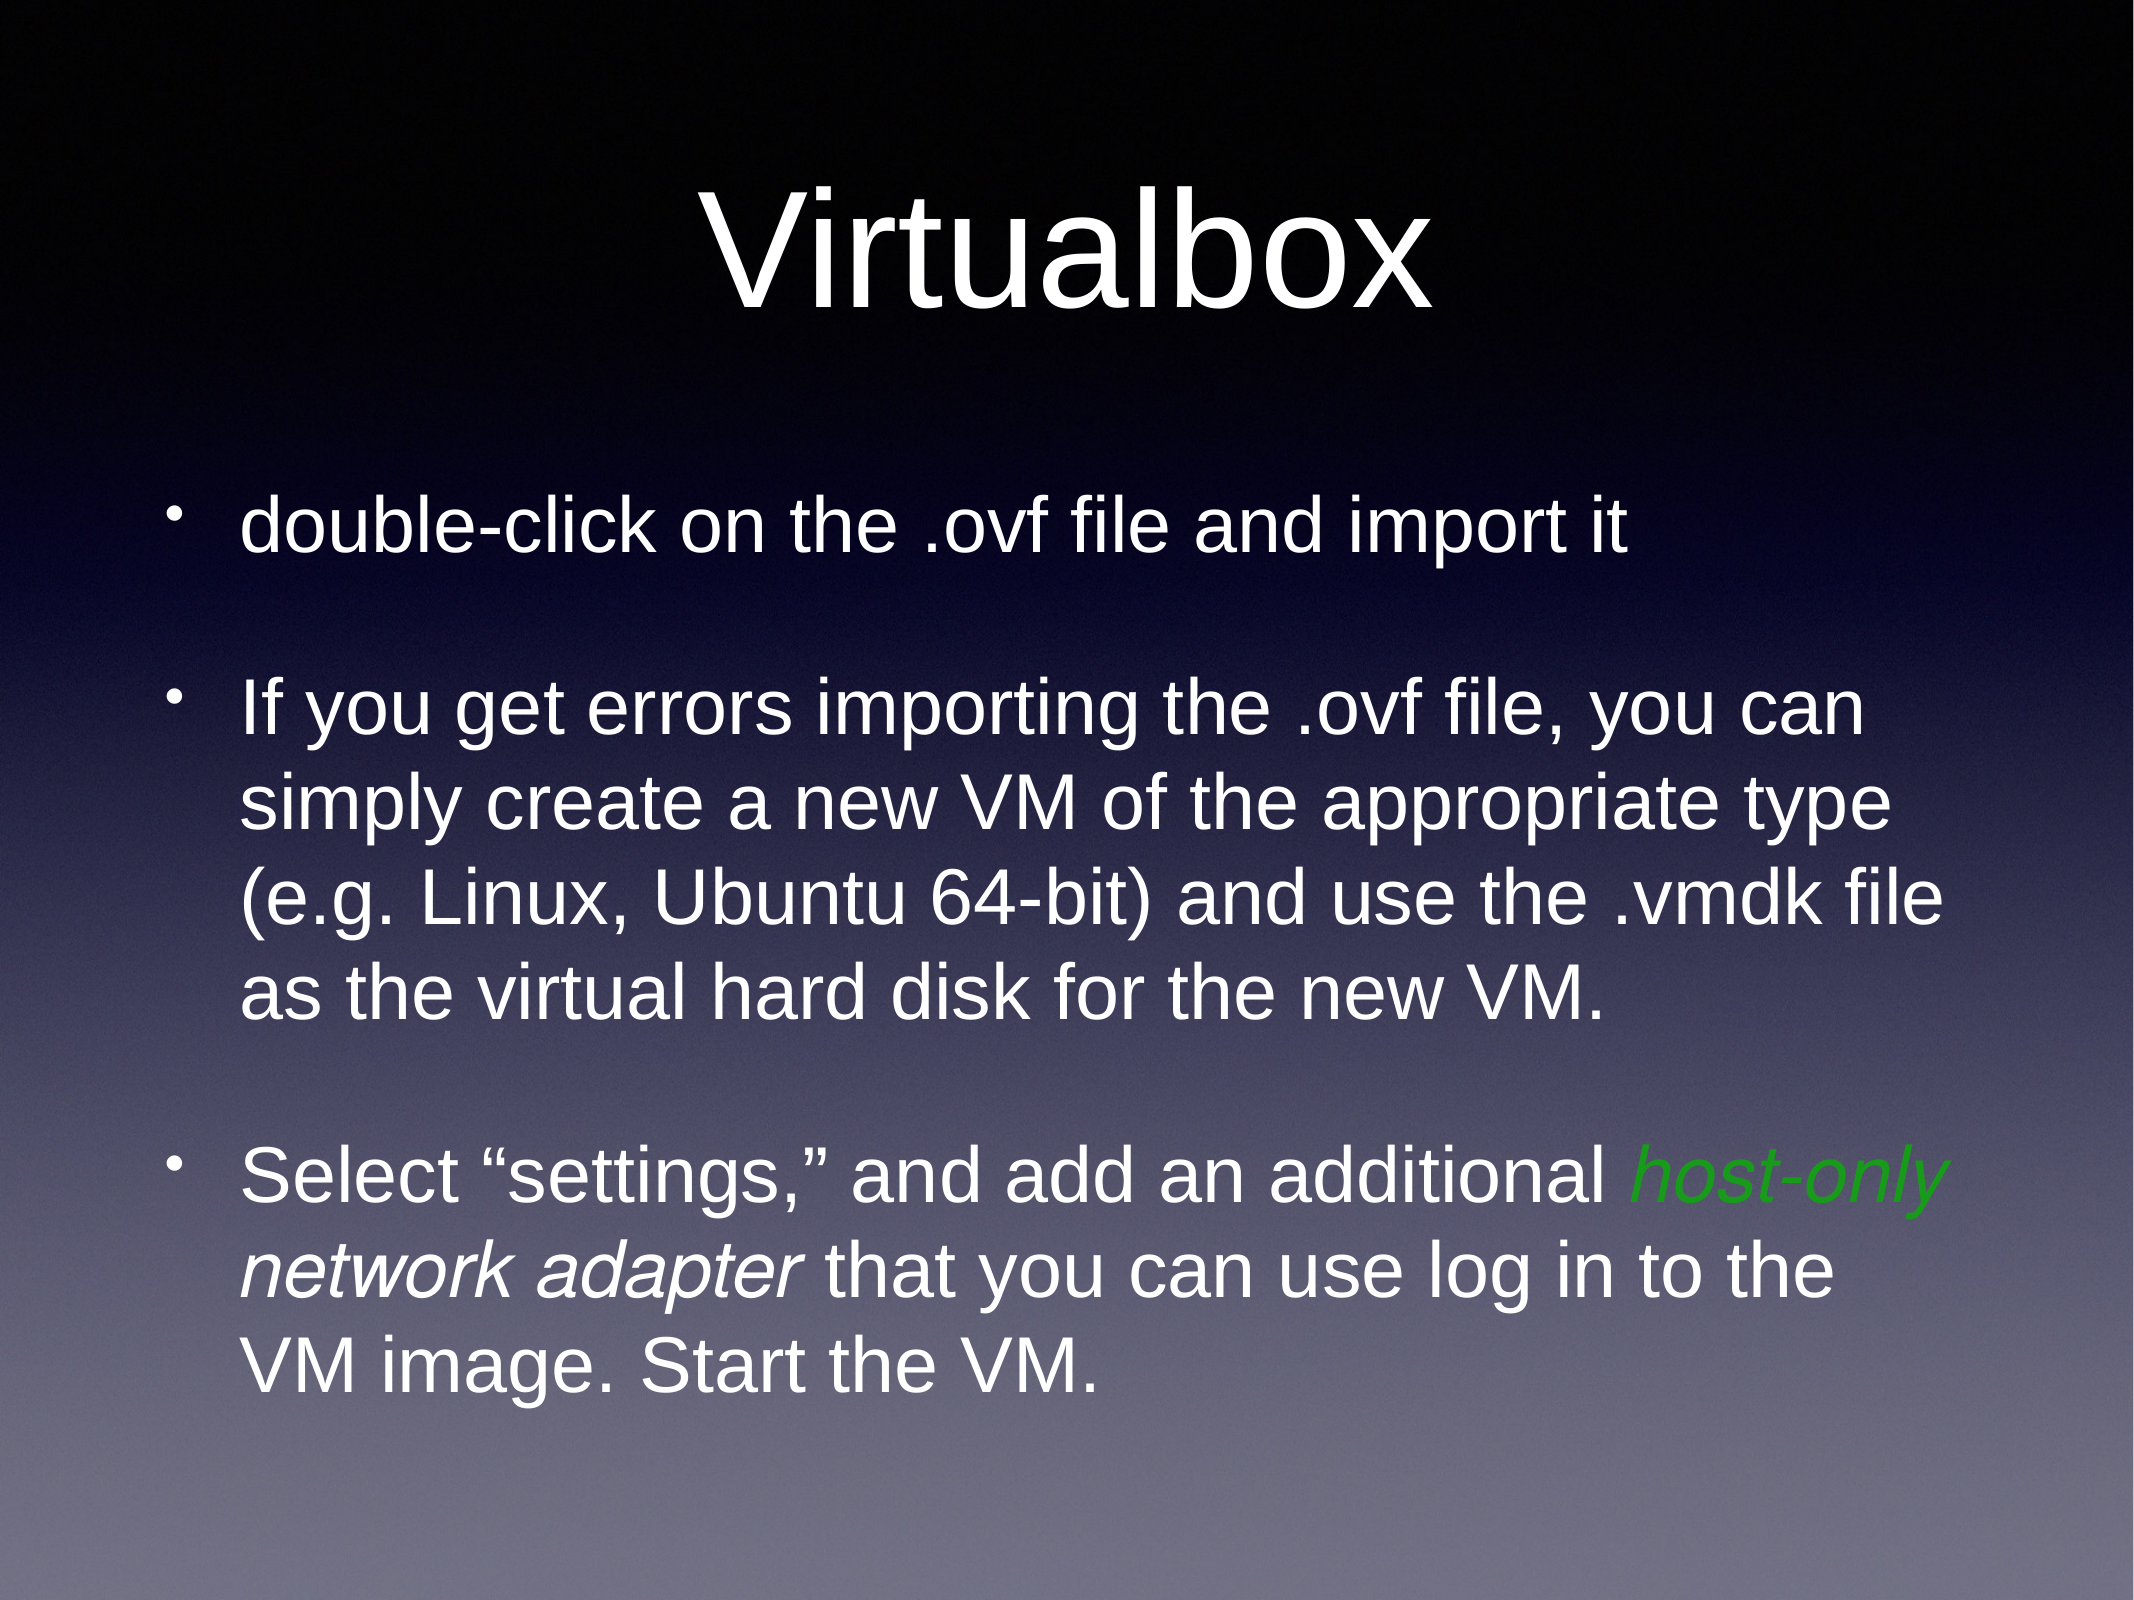

# Virtualbox
double-click on the .ovf file and import it
If you get errors importing the .ovf file, you can simply create a new VM of the appropriate type (e.g. Linux, Ubuntu 64-bit) and use the .vmdk file as the virtual hard disk for the new VM.
Select “settings,” and add an additional host-only network adapter that you can use log in to the VM image. Start the VM.